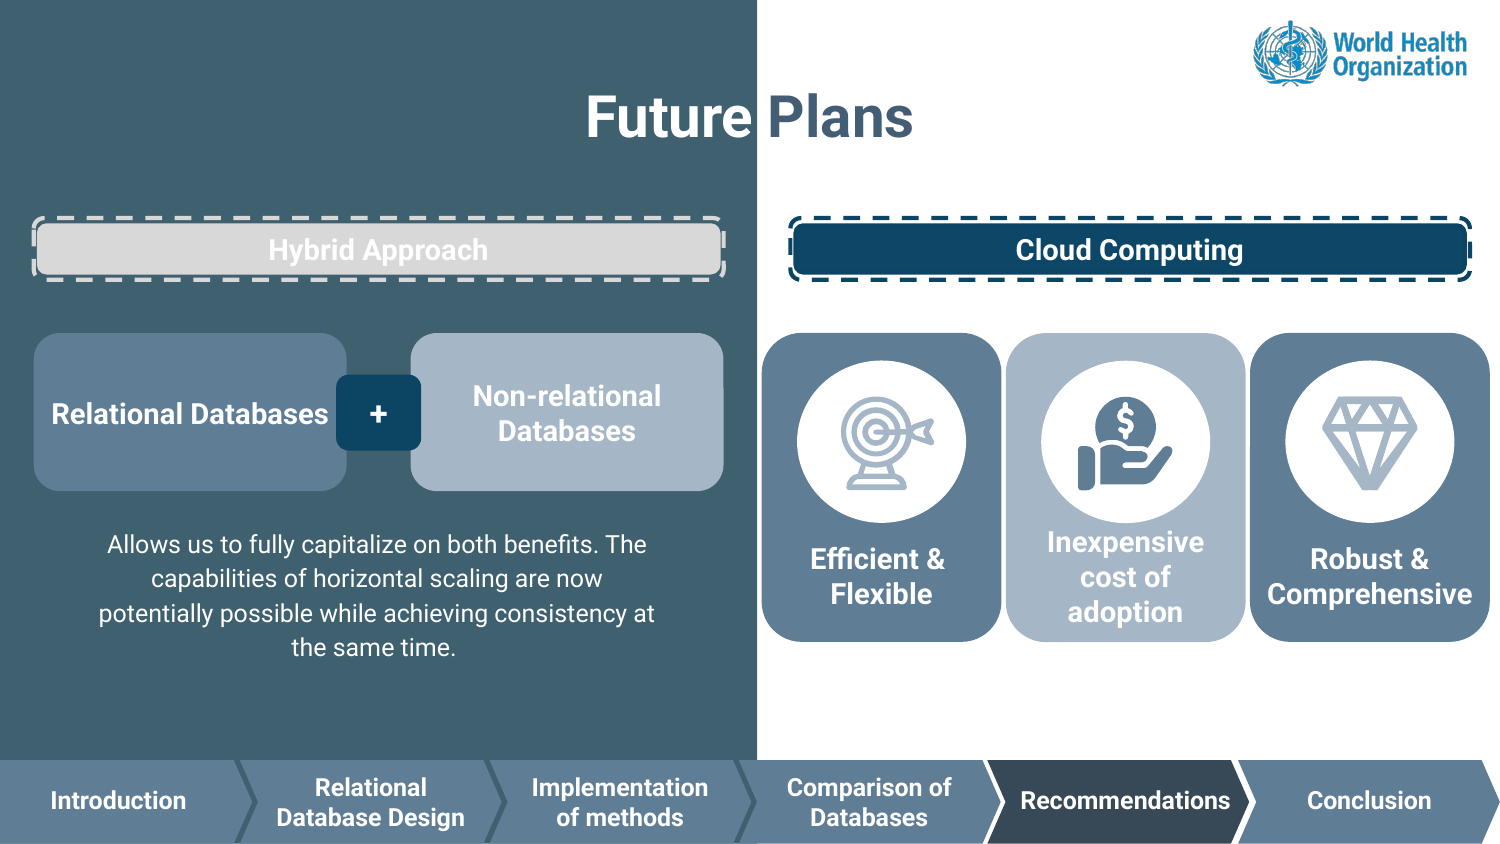

# Future Plans

Hybrid Approach
Cloud Computing

Efficient &
Flexible

Robust & Comprehensive

Inexpensive cost of adoption

Relational Databases
Non-relational Databases
+
Allows us to fully capitalize on both benefits. The capabilities of horizontal scaling are now potentially possible while achieving consistency at the same time.
Relational Database Design
Implementation of methods
Comparison of Databases

Recommendations
Introduction
Conclusion